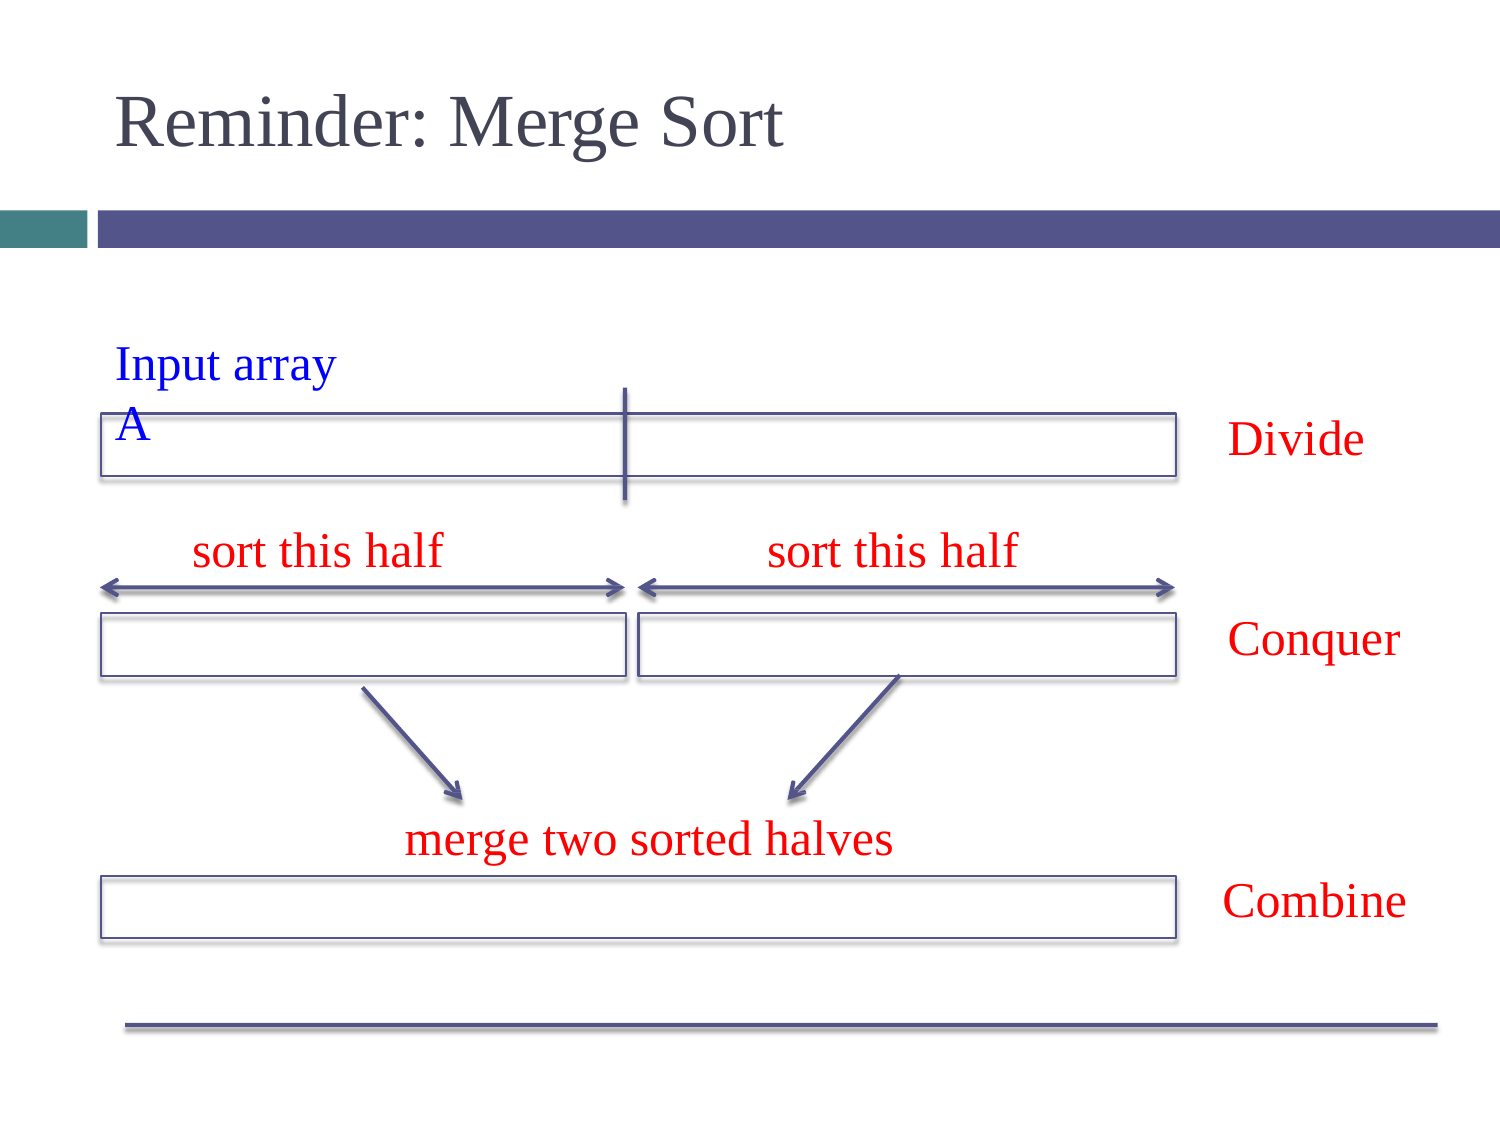

# Reminder: Merge Sort
Input array A

Divide

sort this half
sort this half

Conquer

merge two sorted halves
Combine